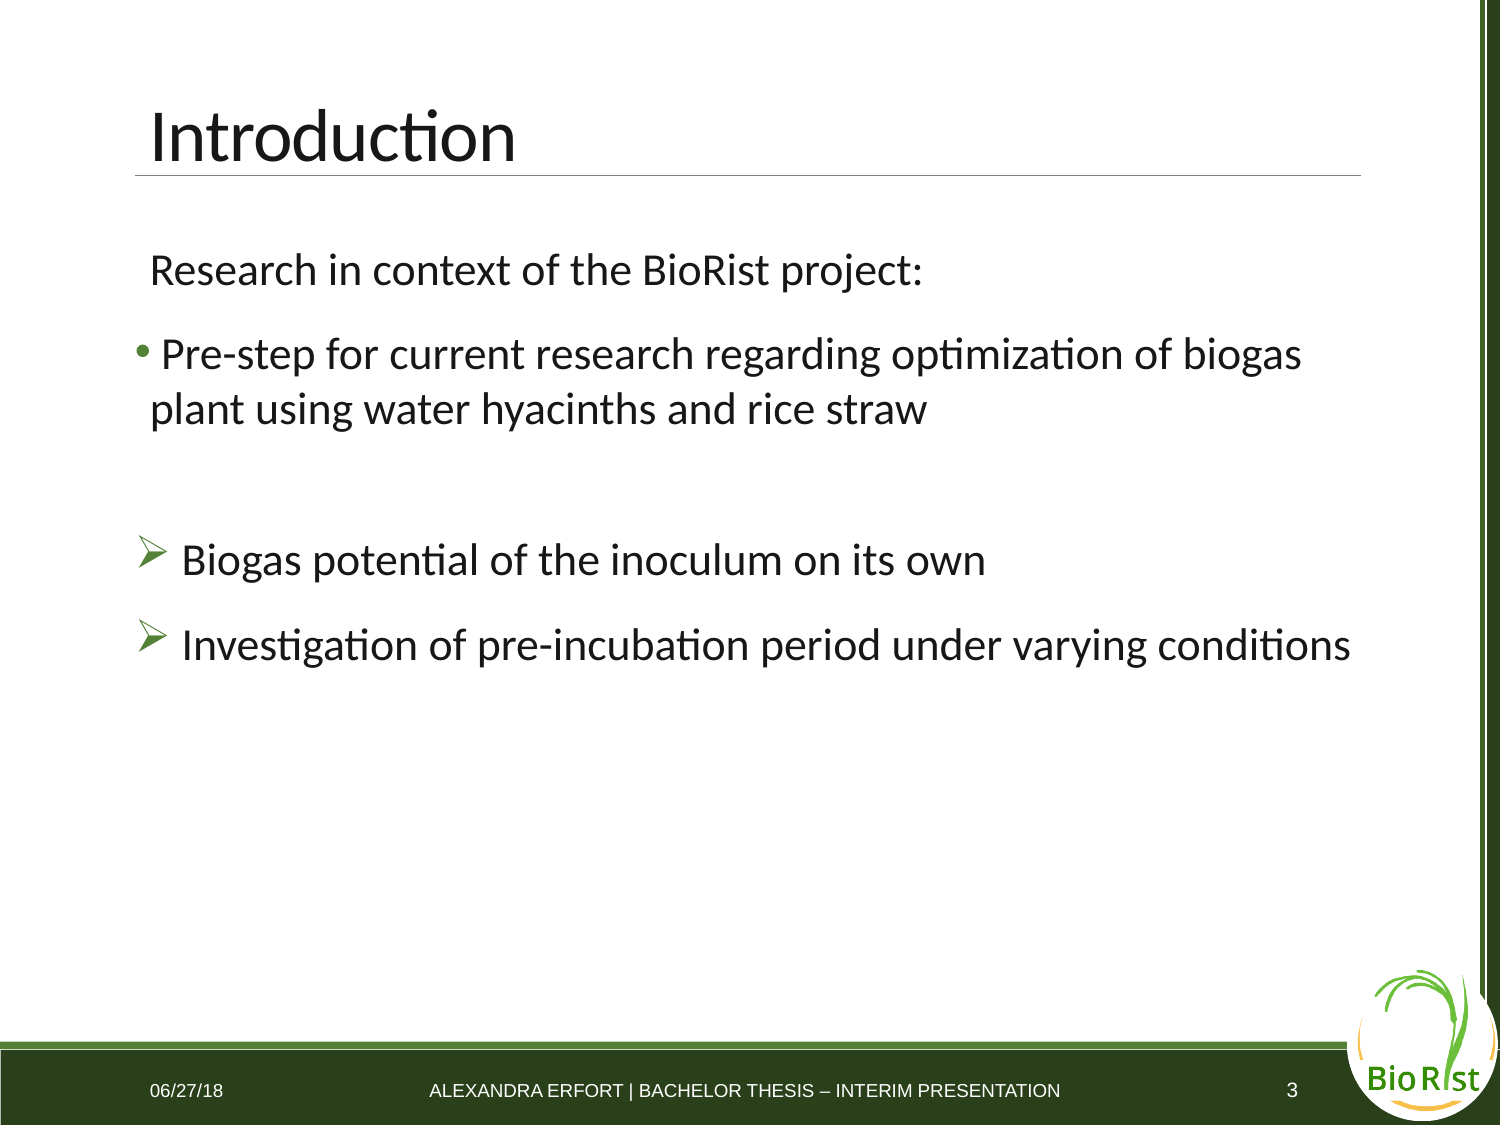

# Introduction
Research in context of the BioRist project:
 Pre-step for current research regarding optimization of biogas plant using water hyacinths and rice straw

 Biogas potential of the inoculum on its own
 Investigation of pre-incubation period under varying conditions

3